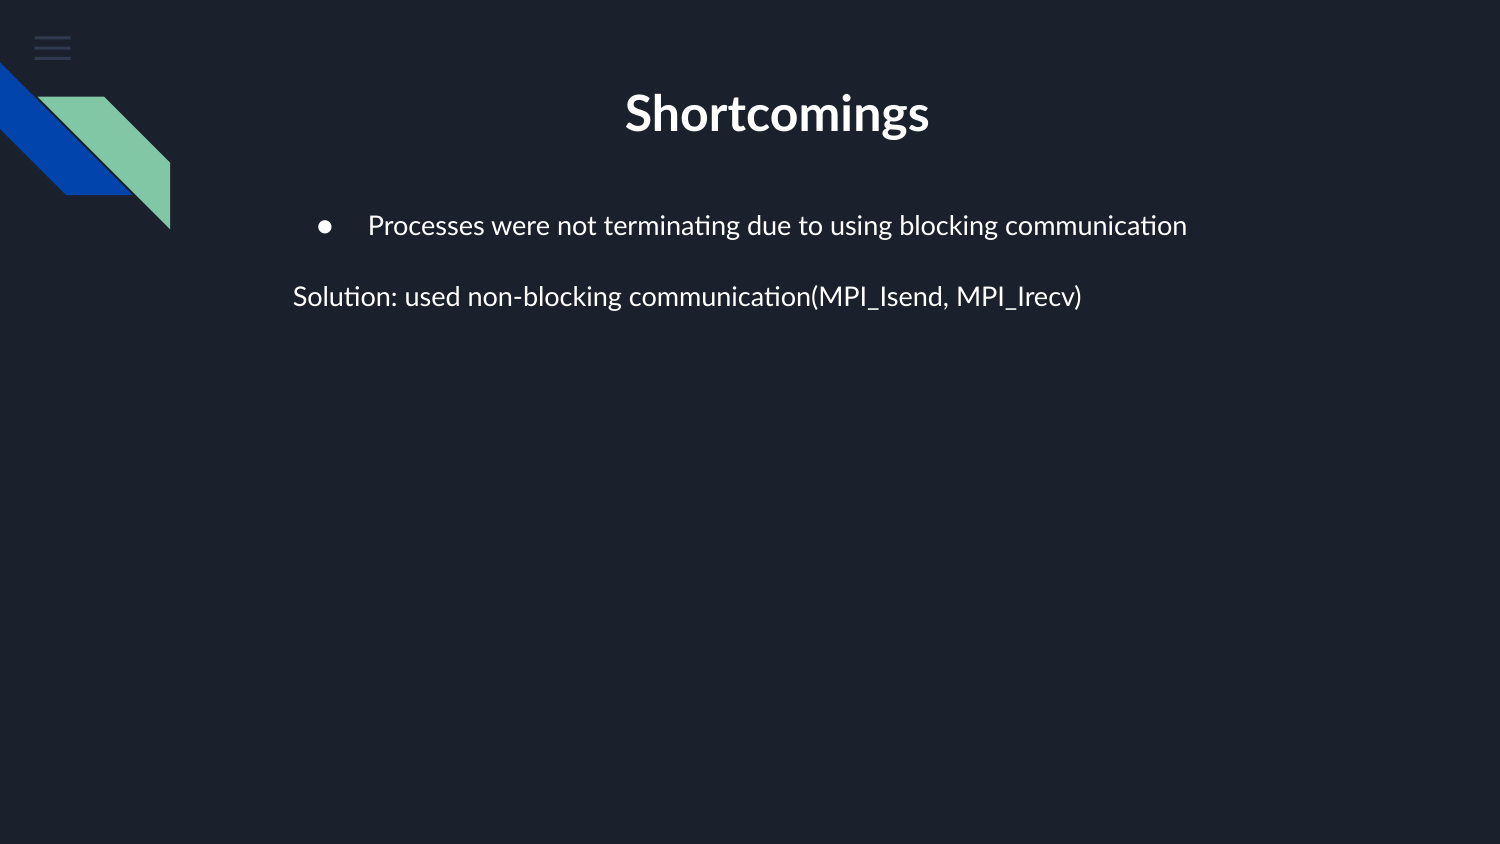

# Shortcomings

Processes were not terminating due to using blocking communication
Solution: used non-blocking communication(MPI_Isend, MPI_Irecv)